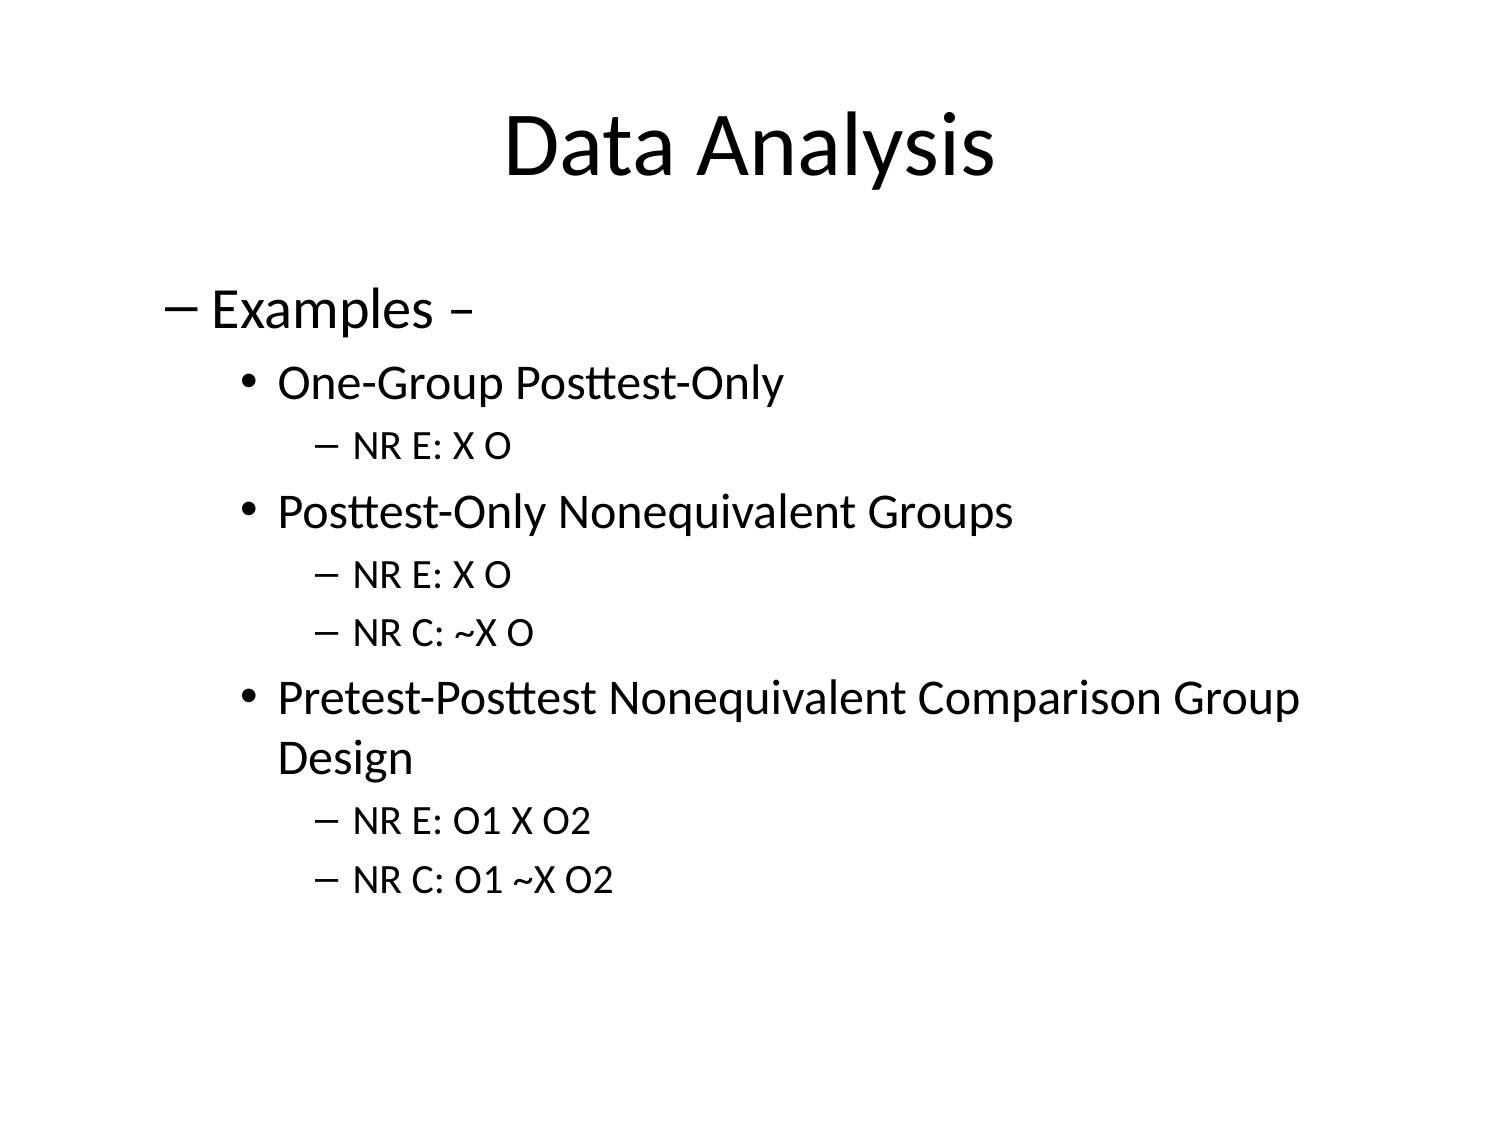

# Data Analysis
Examples –
One-Group Posttest-Only
NR E: X O
Posttest-Only Nonequivalent Groups
NR E: X O
NR C: ~X O
Pretest-Posttest Nonequivalent Comparison Group Design
NR E: O1 X O2
NR C: O1 ~X O2